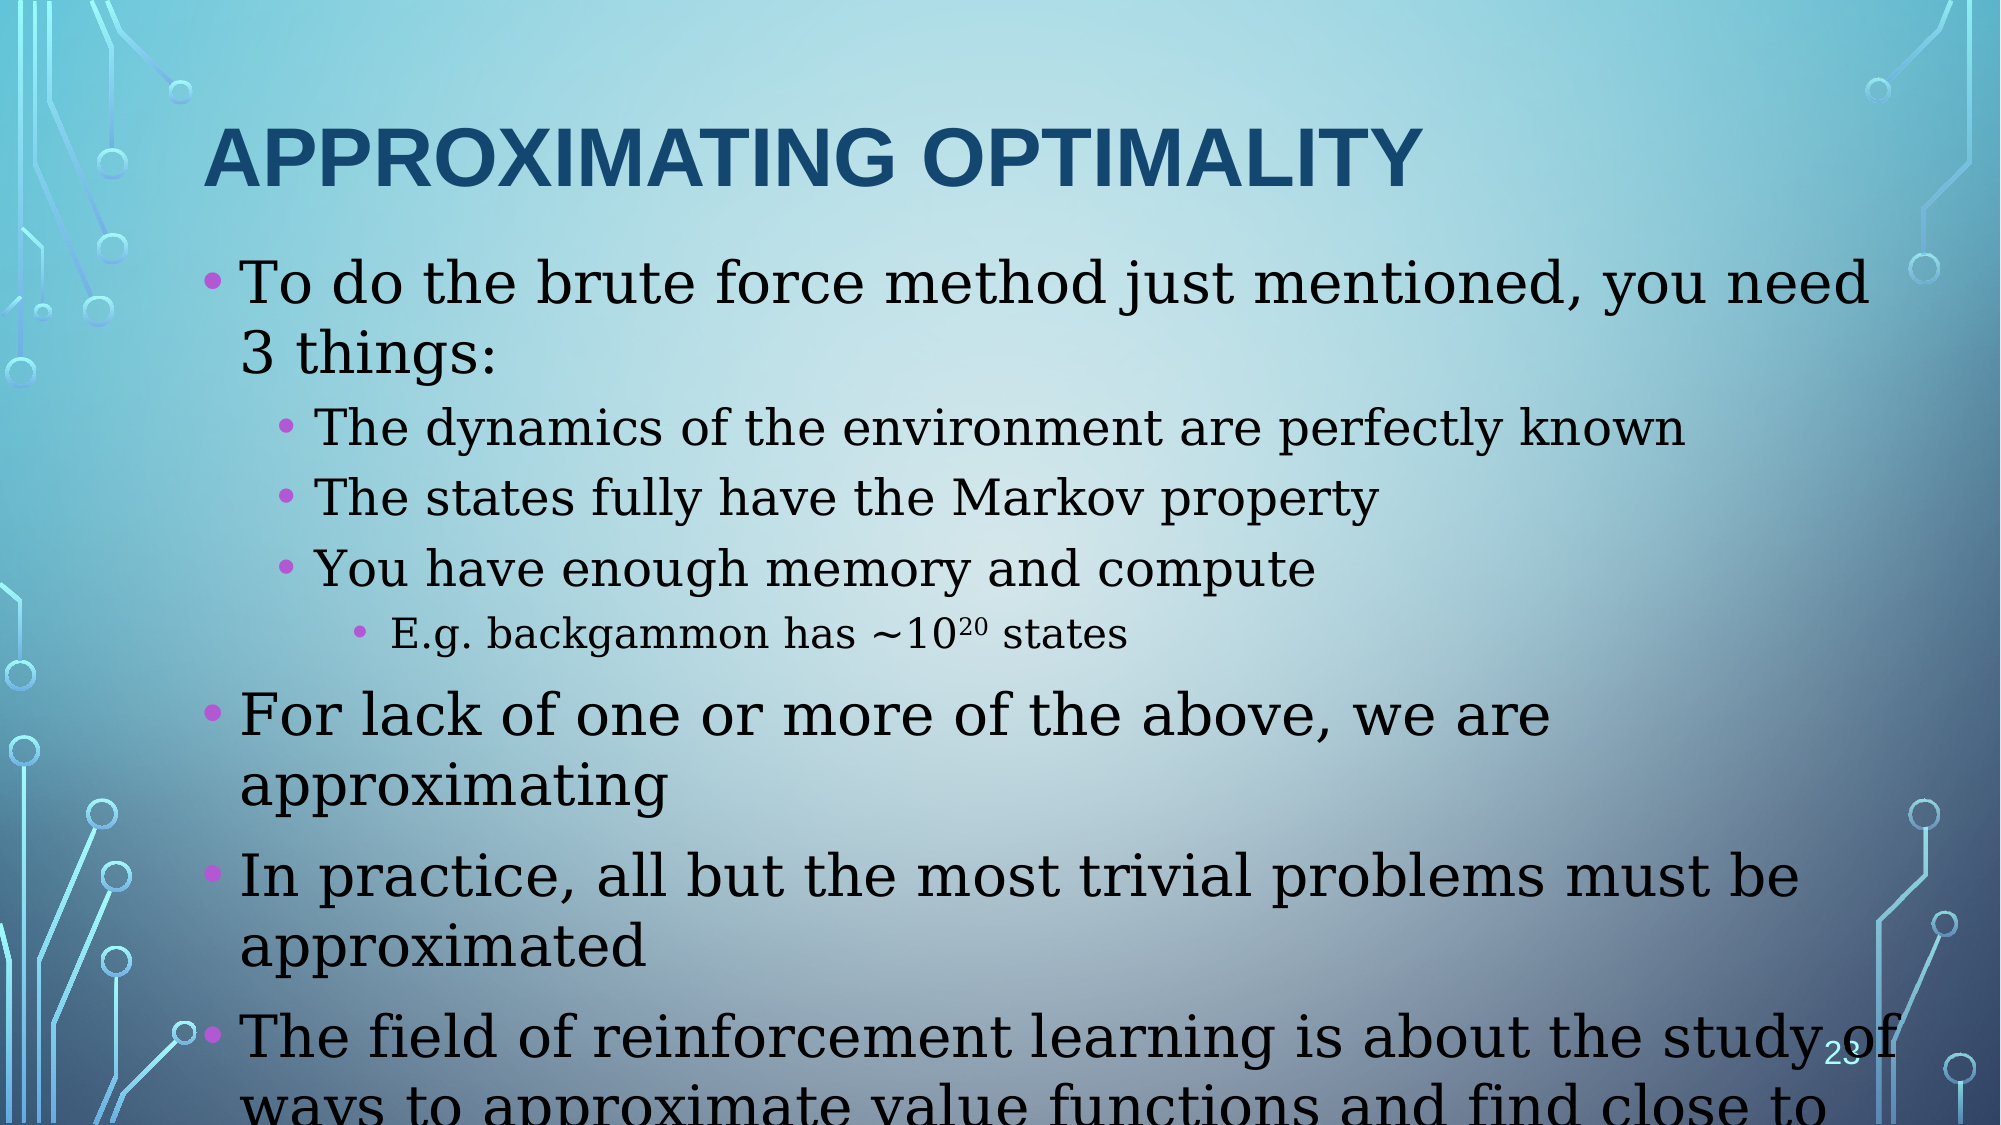

# Approximating Optimality
To do the brute force method just mentioned, you need 3 things:
The dynamics of the environment are perfectly known
The states fully have the Markov property
You have enough memory and compute
E.g. backgammon has ~1020 states
For lack of one or more of the above, we are approximating
In practice, all but the most trivial problems must be approximated
The field of reinforcement learning is about the study of ways to approximate value functions and find close to optimal policies
23